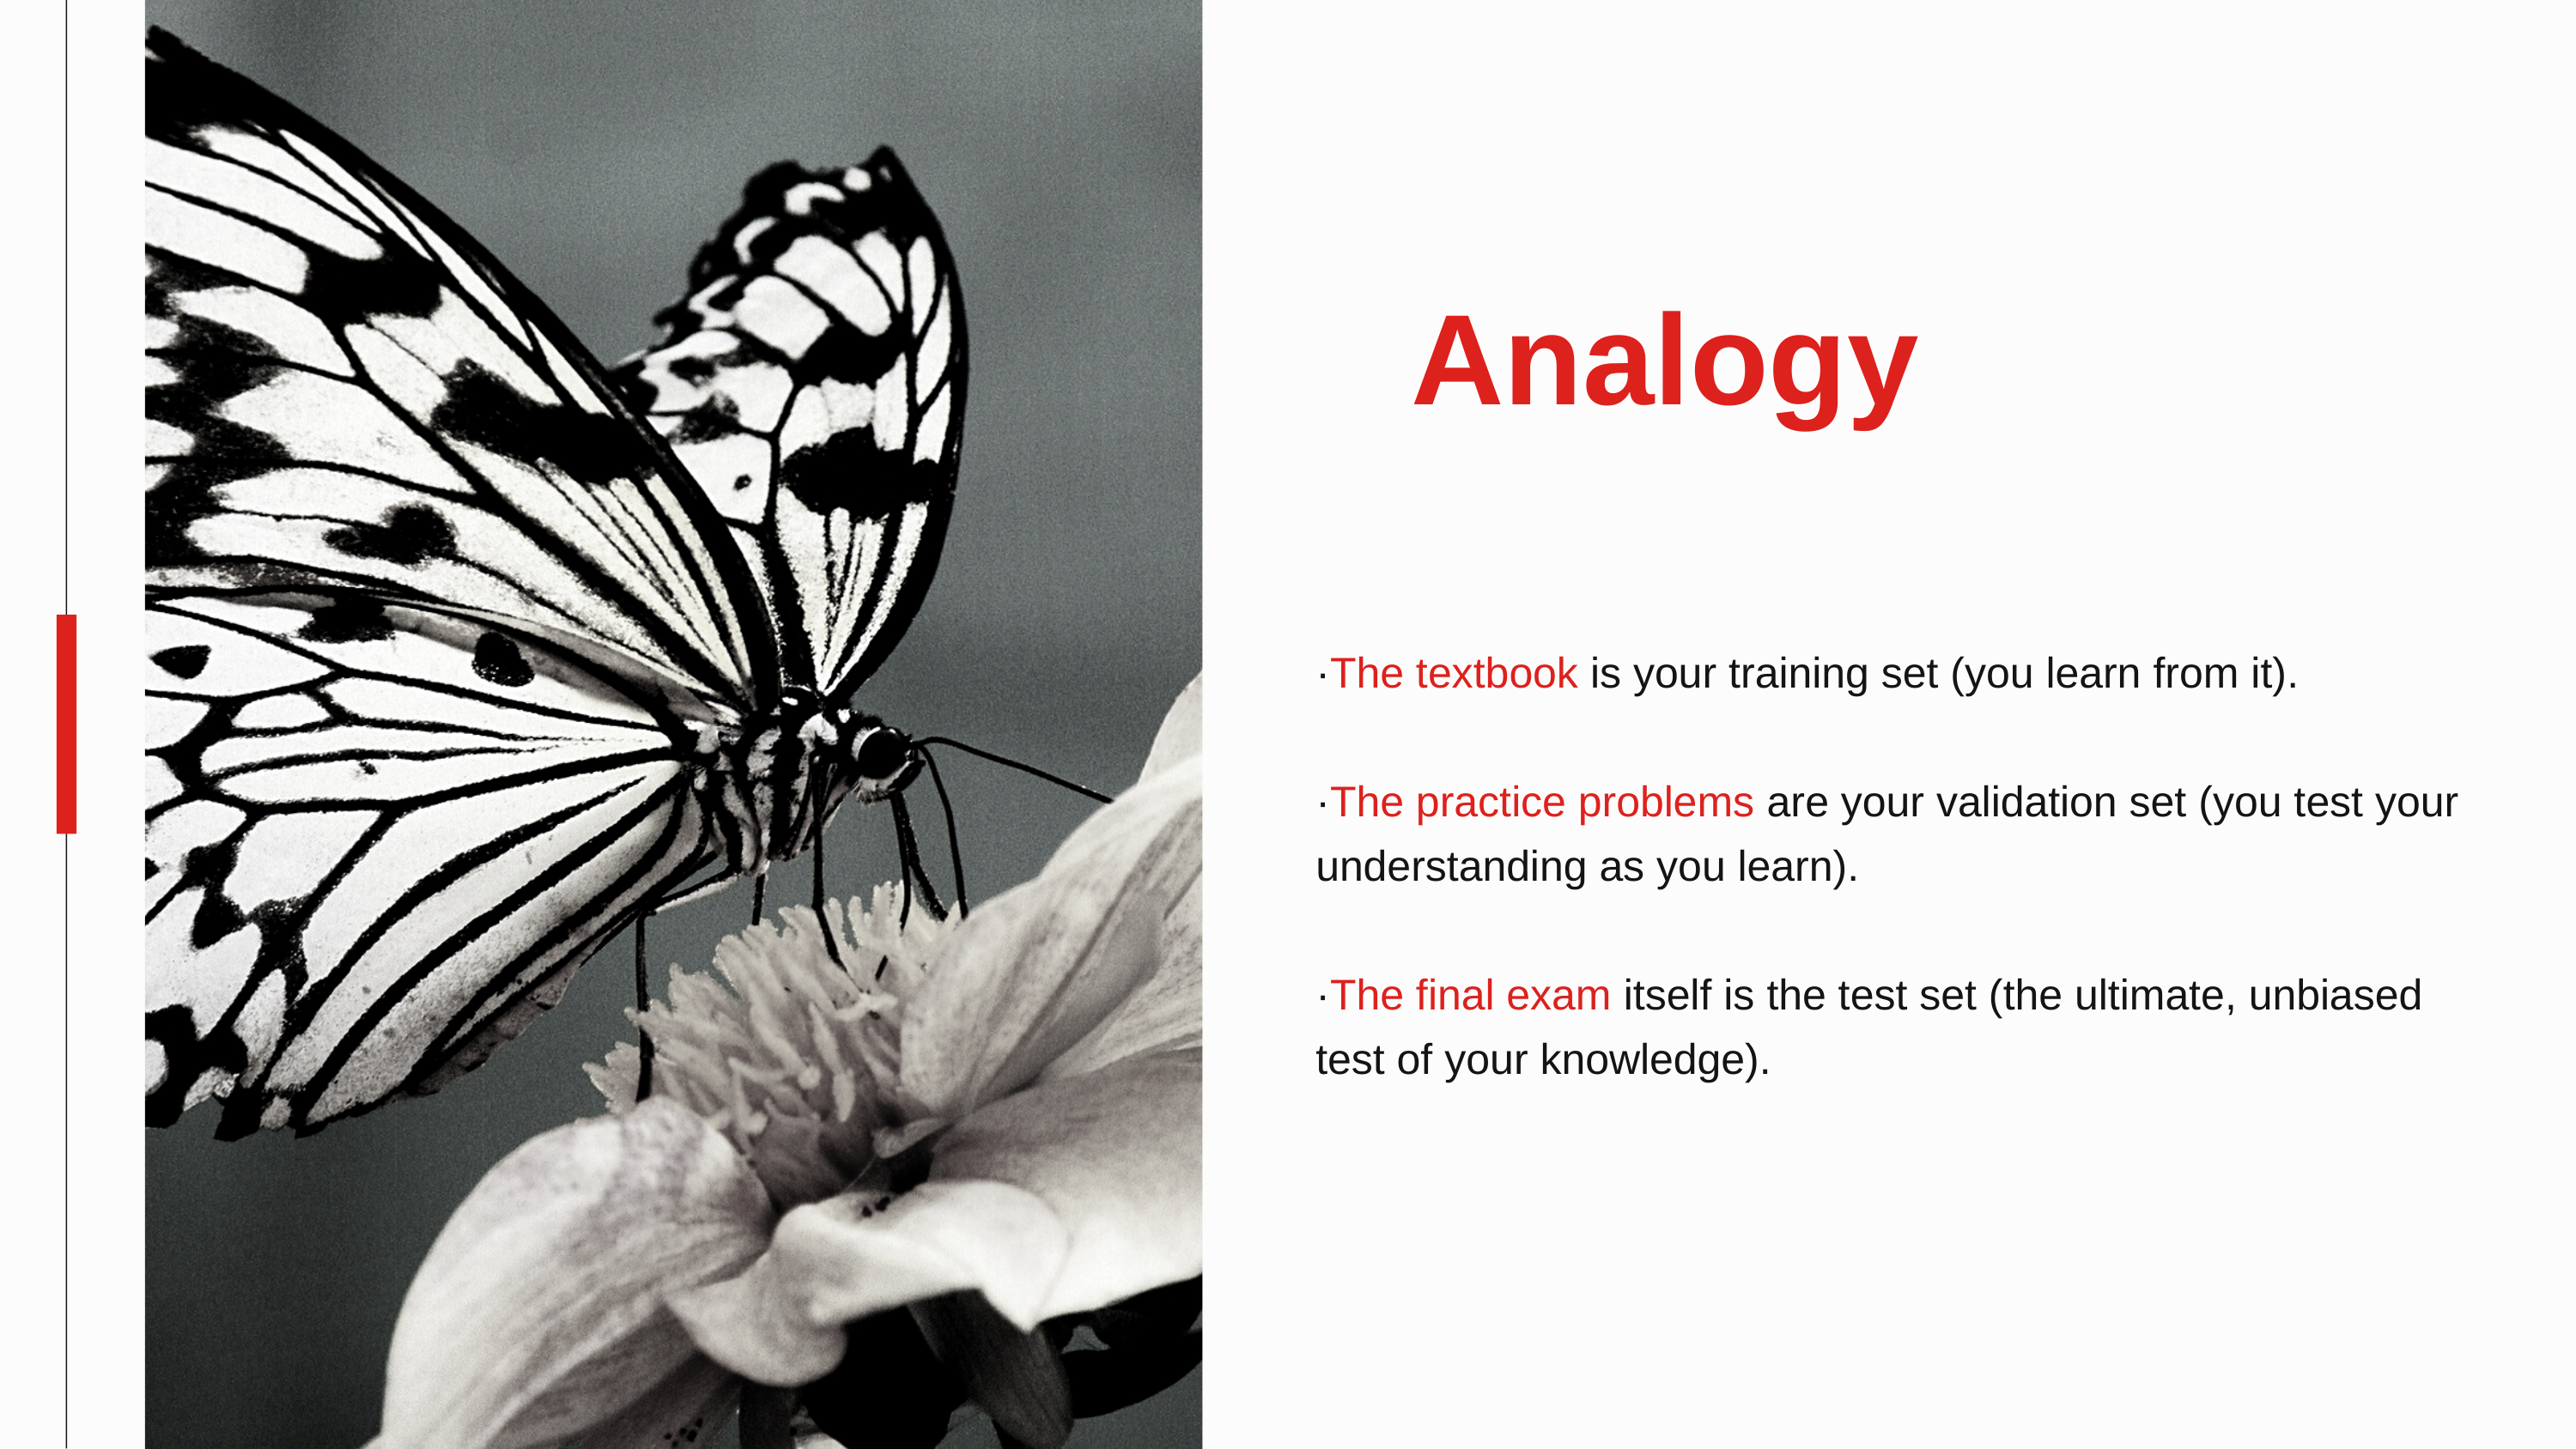

Analogy

·The textbook is your training set (you learn from it).

·The practice problems are your validation set (you test your understanding as you learn).

·The final exam itself is the test set (the ultimate, unbiased test of your knowledge).